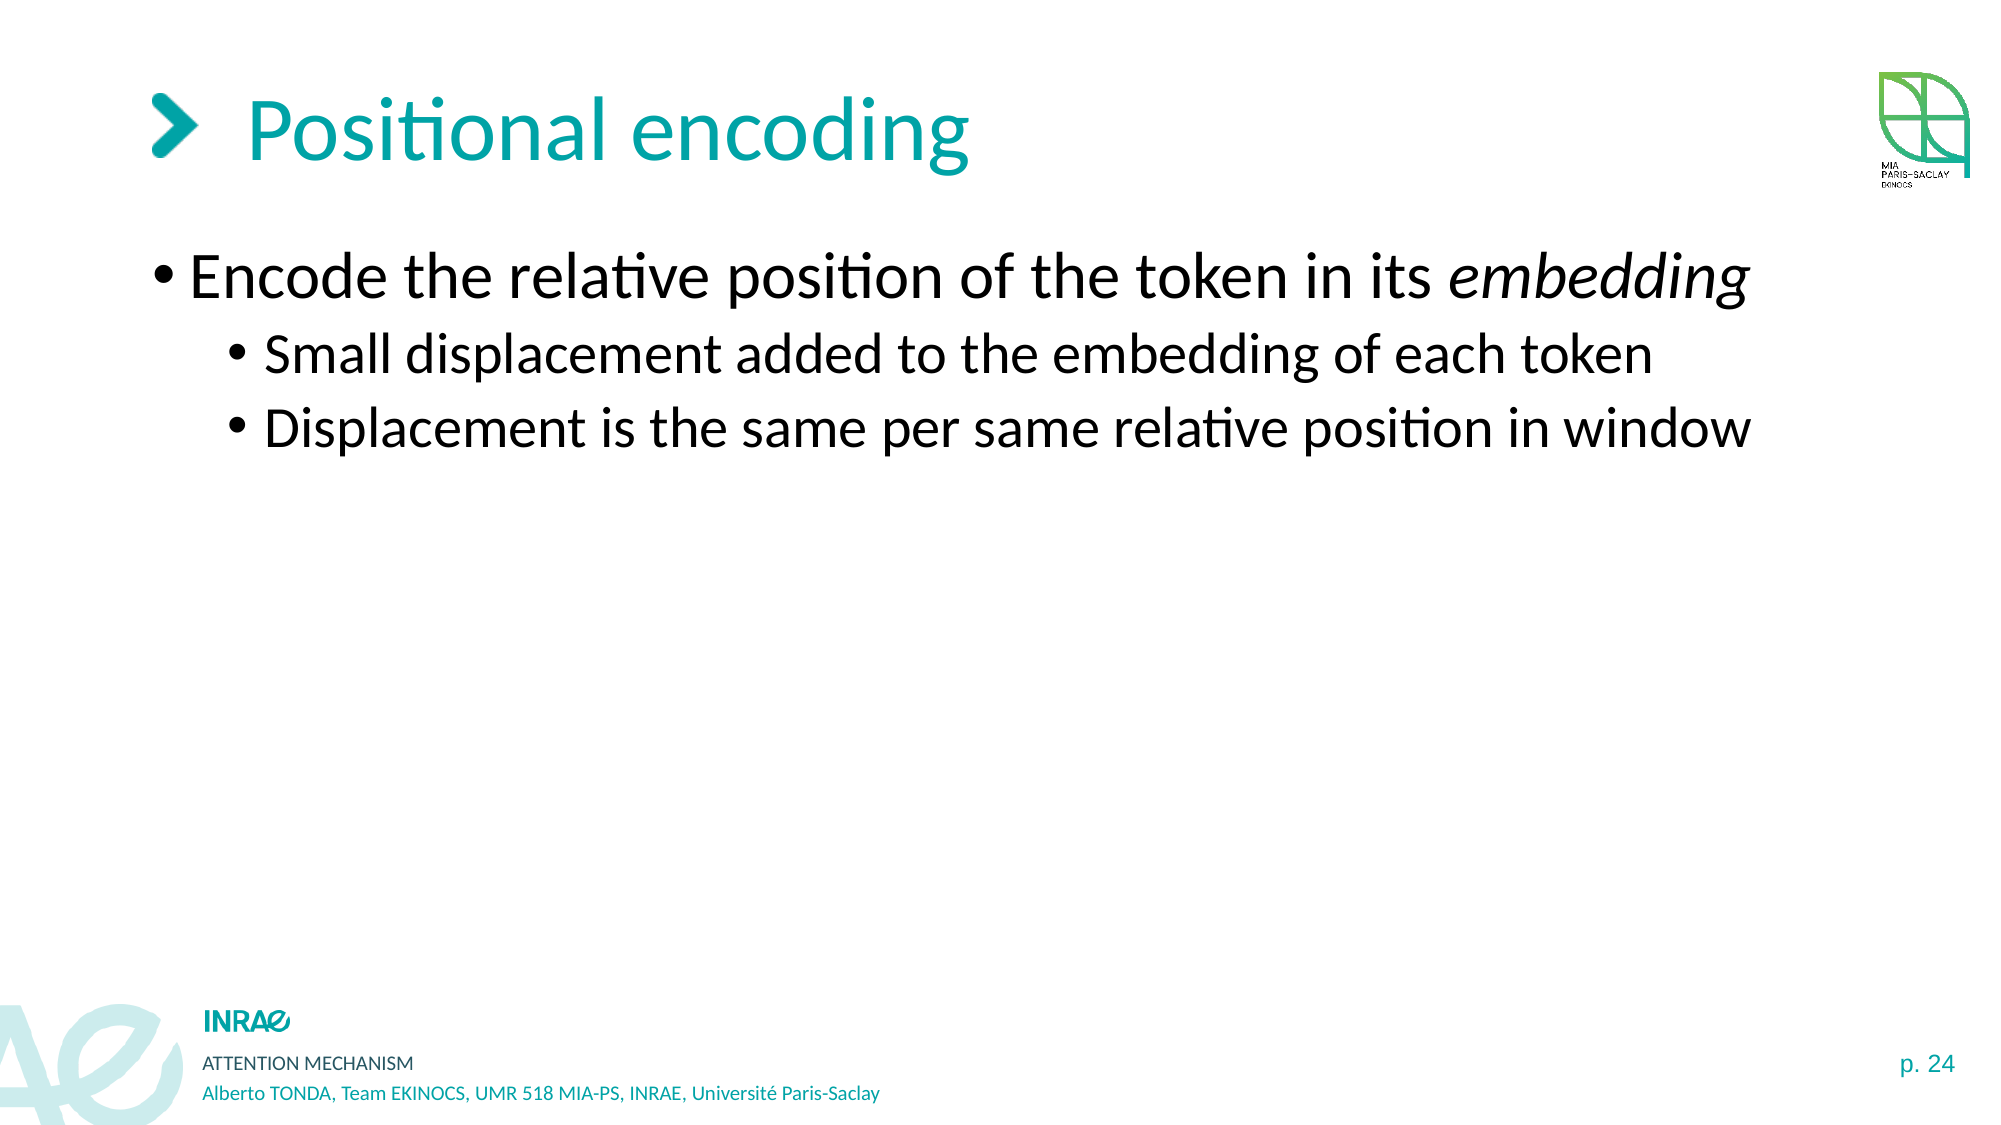

# Positional encoding
Encode the relative position of the token in its embedding
Small displacement added to the embedding of each token
Displacement is the same per same relative position in window